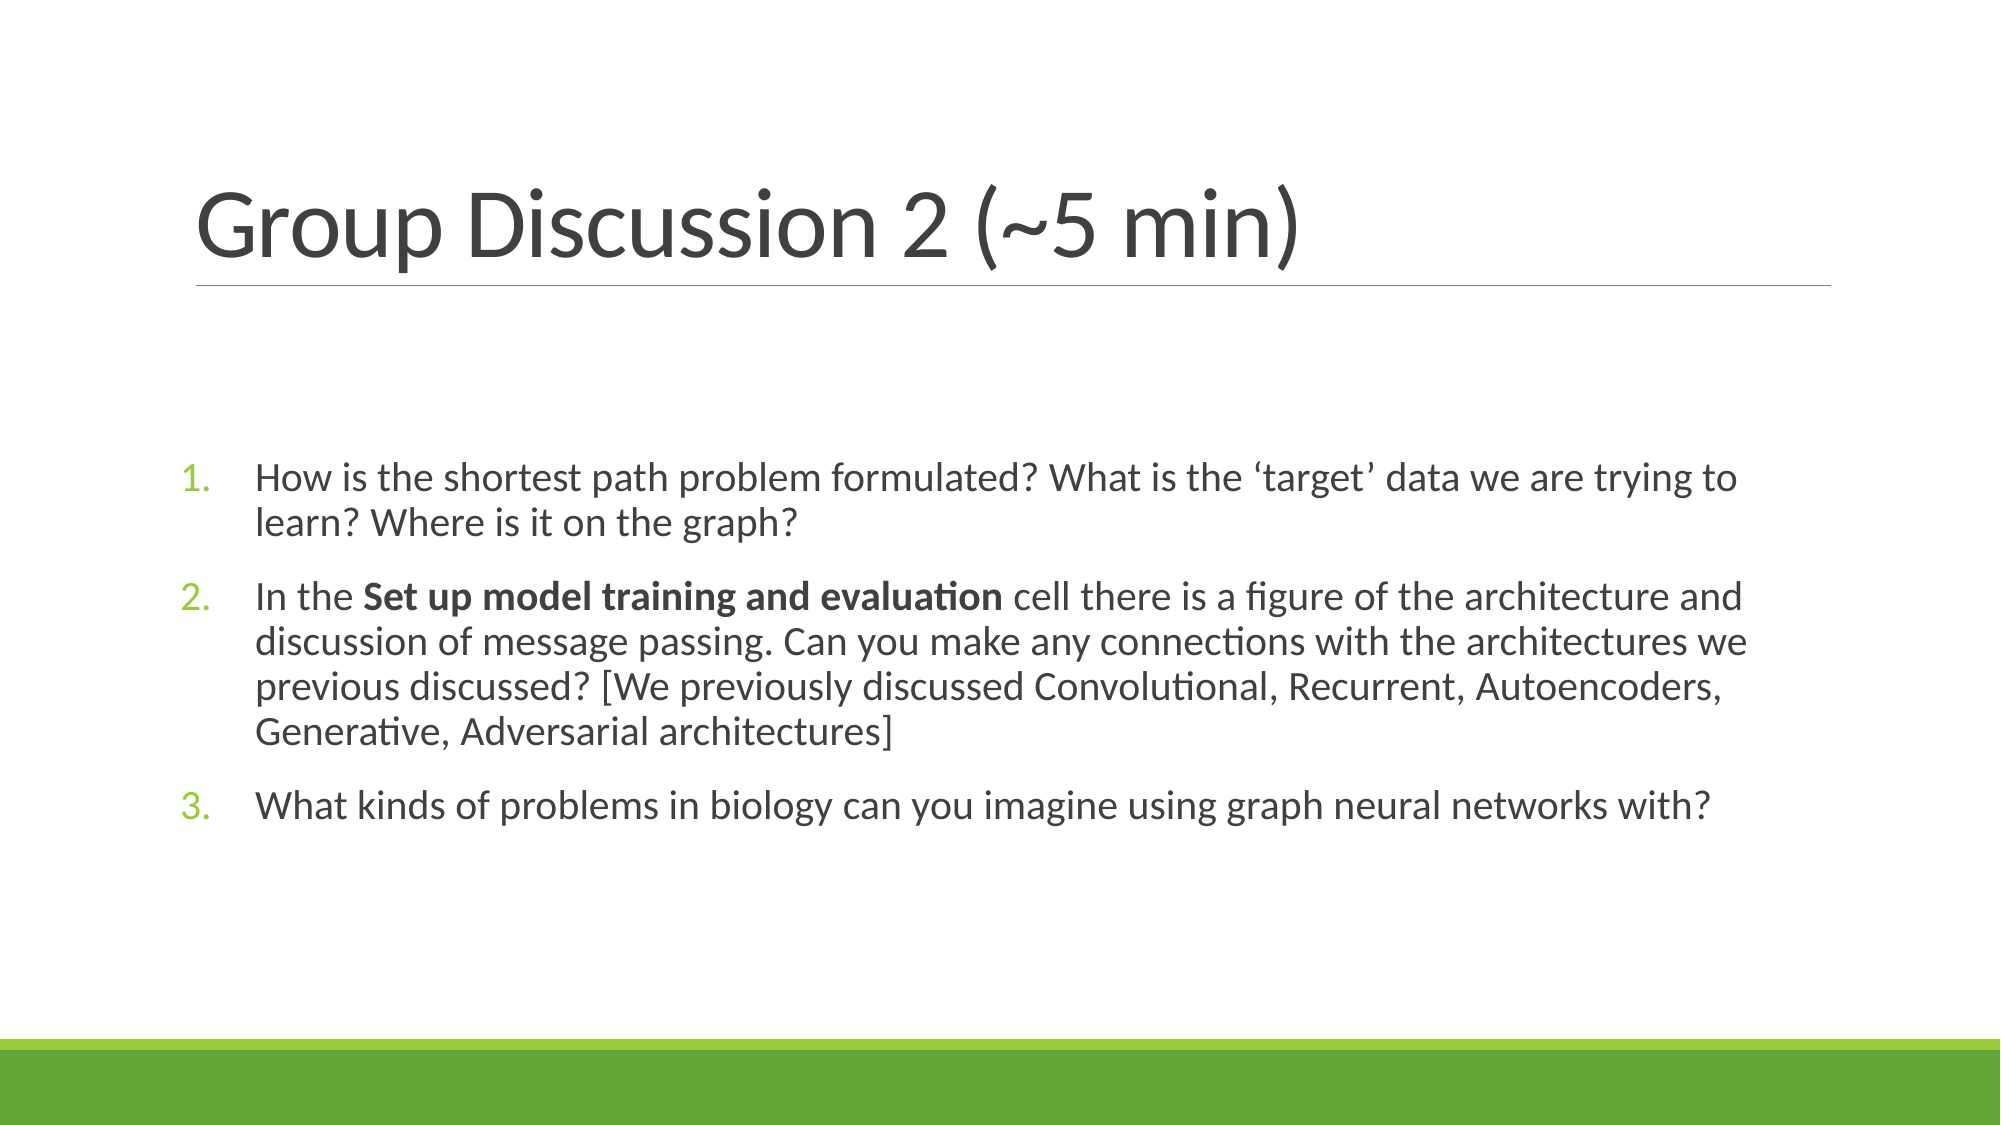

# Group Discussion 2 (~5 min)

How is the shortest path problem formulated? What is the ‘target’ data we are trying to learn? Where is it on the graph?
In the Set up model training and evaluation cell there is a figure of the architecture and discussion of message passing. Can you make any connections with the architectures we previous discussed? [We previously discussed Convolutional, Recurrent, Autoencoders, Generative, Adversarial architectures]
What kinds of problems in biology can you imagine using graph neural networks with?